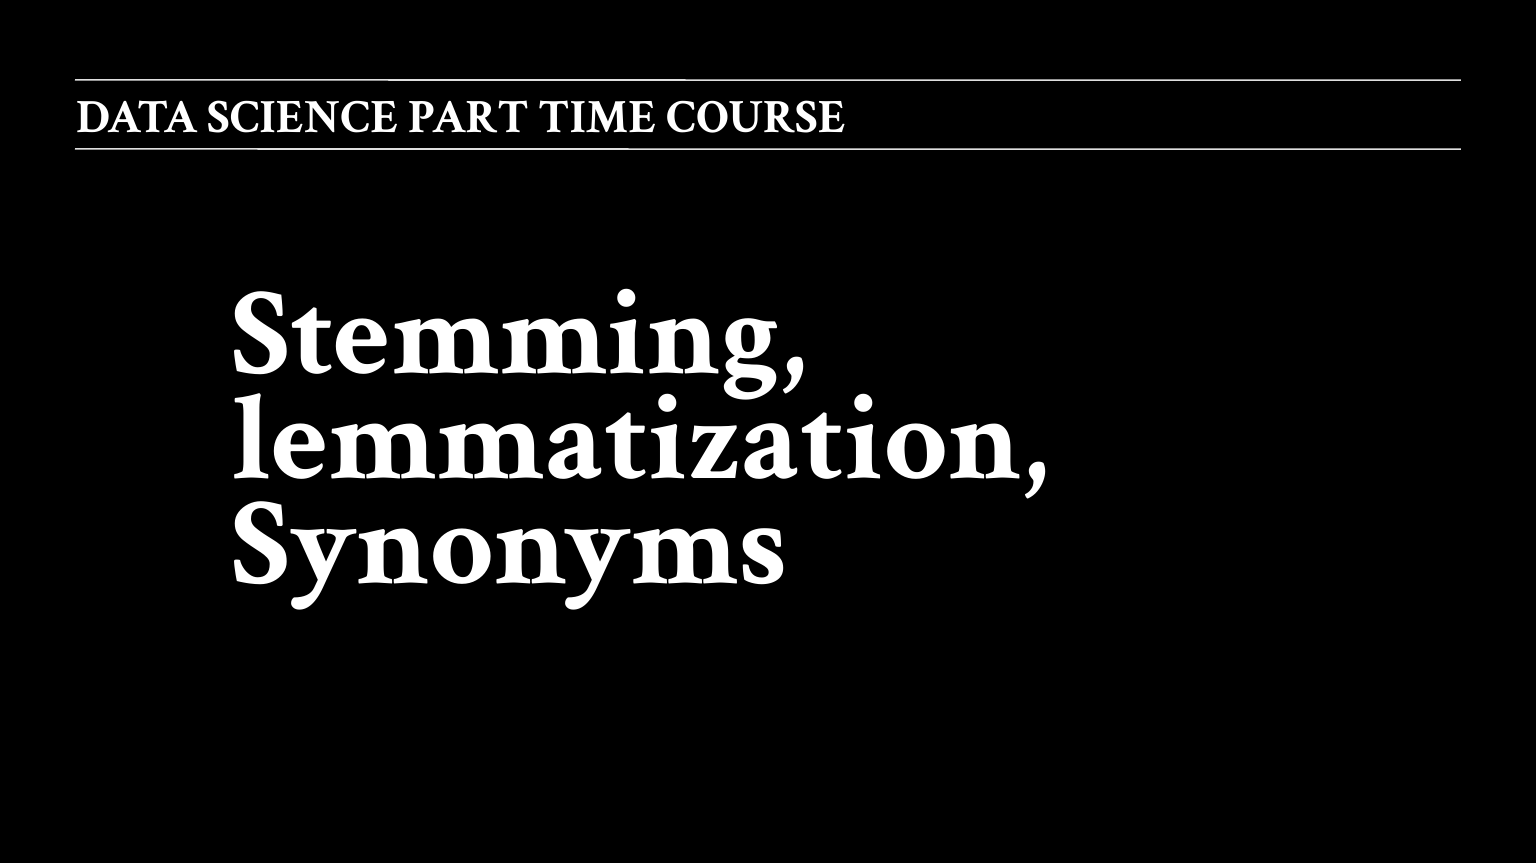

DATA SCIENCE PART TIME COURSE

Stemming, lemmatization,
Synonyms